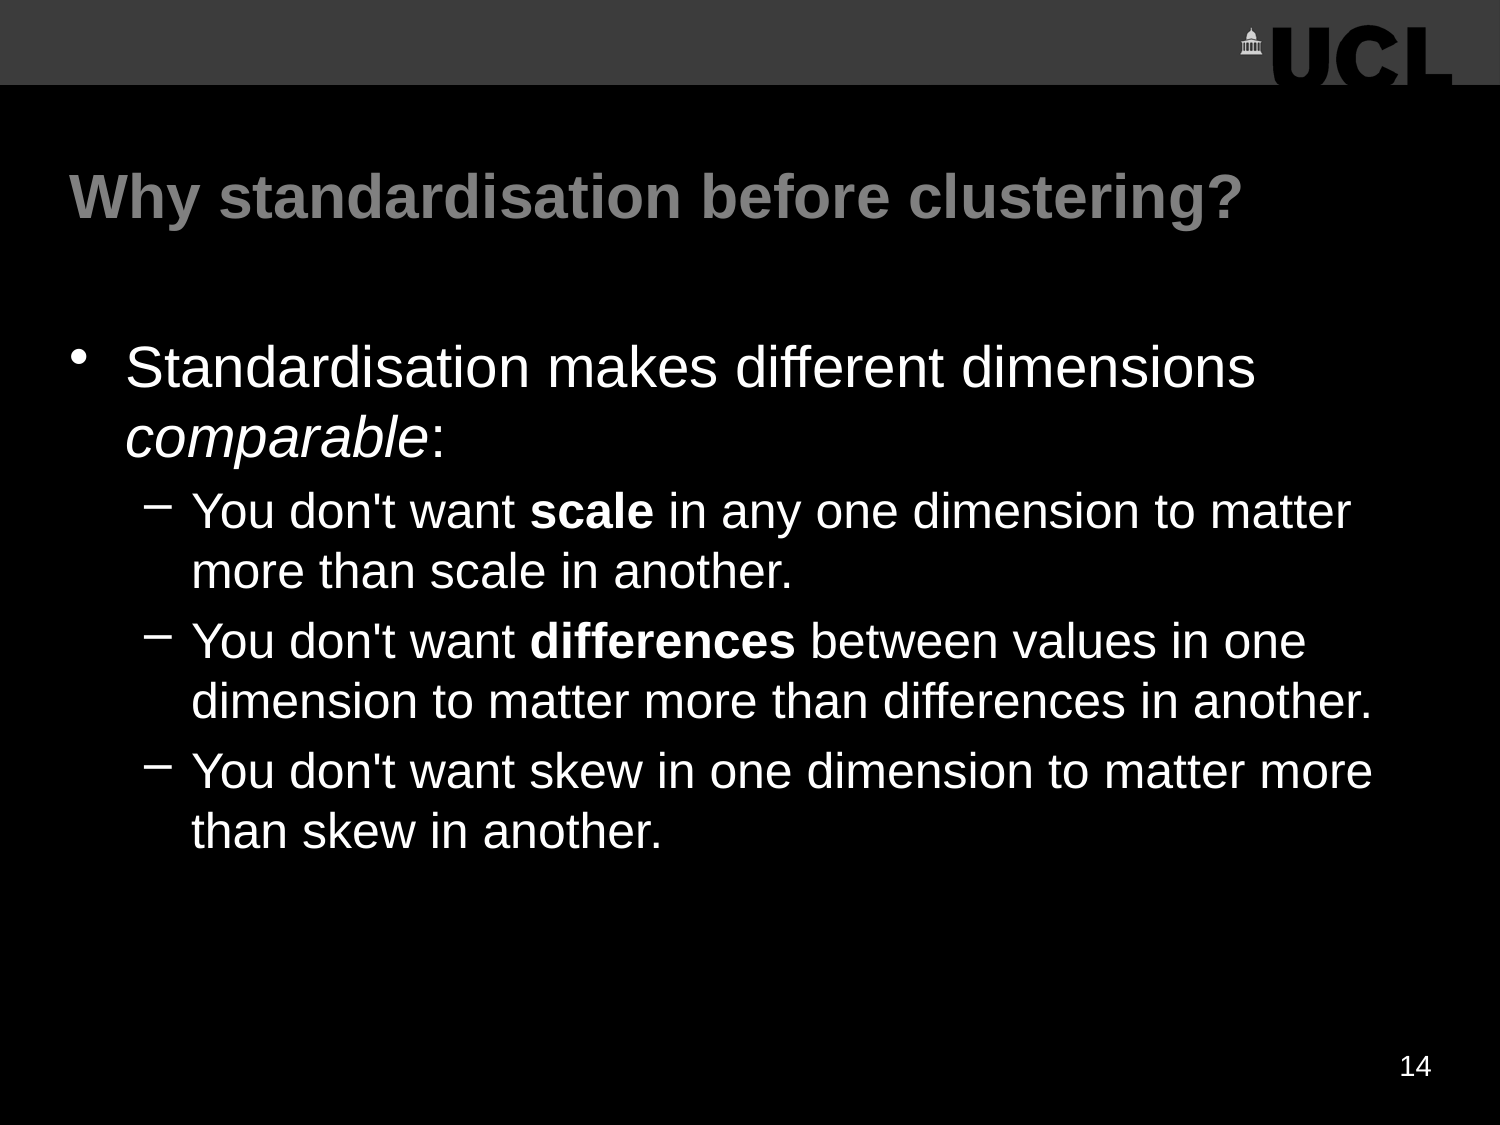

# Why standardisation before clustering?
Standardisation makes different dimensions comparable:
You don't want scale in any one dimension to matter more than scale in another.
You don't want differences between values in one dimension to matter more than differences in another.
You don't want skew in one dimension to matter more than skew in another.

14